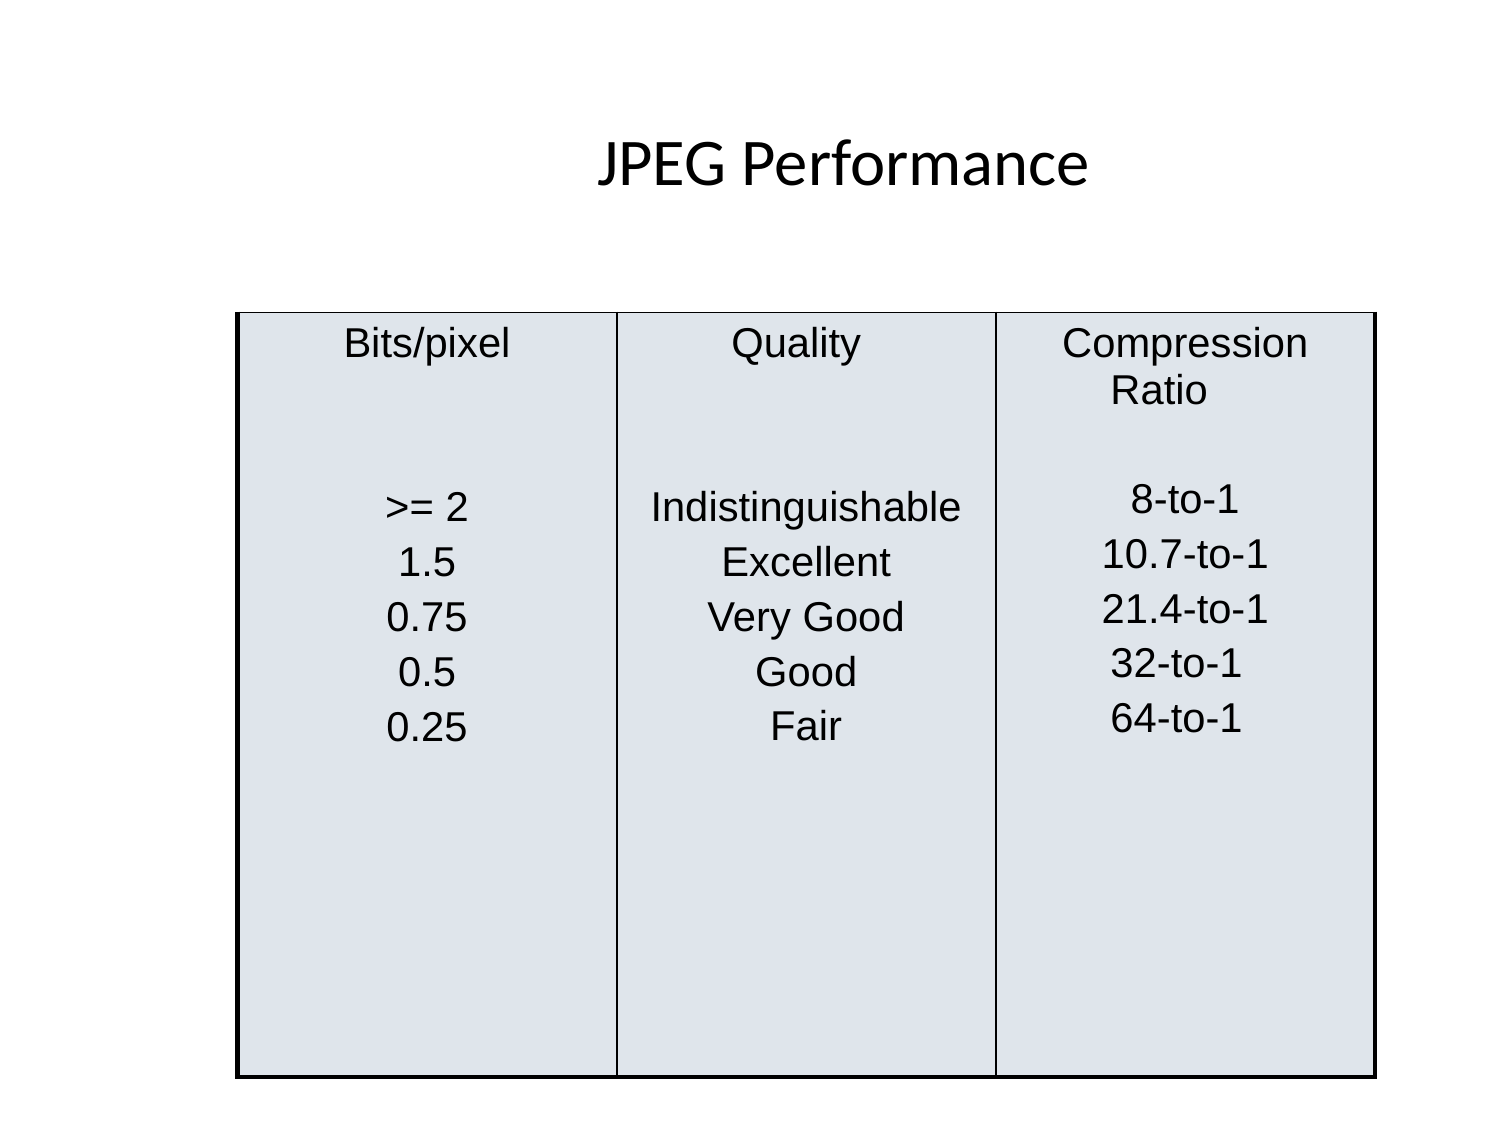

# JPEG Performance
| Bits/pixel >= 2 1.5 0.75 0.5 0.25 | Quality Indistinguishable Excellent Very Good Good Fair | Compression Ratio 8-to-1 10.7-to-1 21.4-to-1 32-to-1 64-to-1 |
| --- | --- | --- |